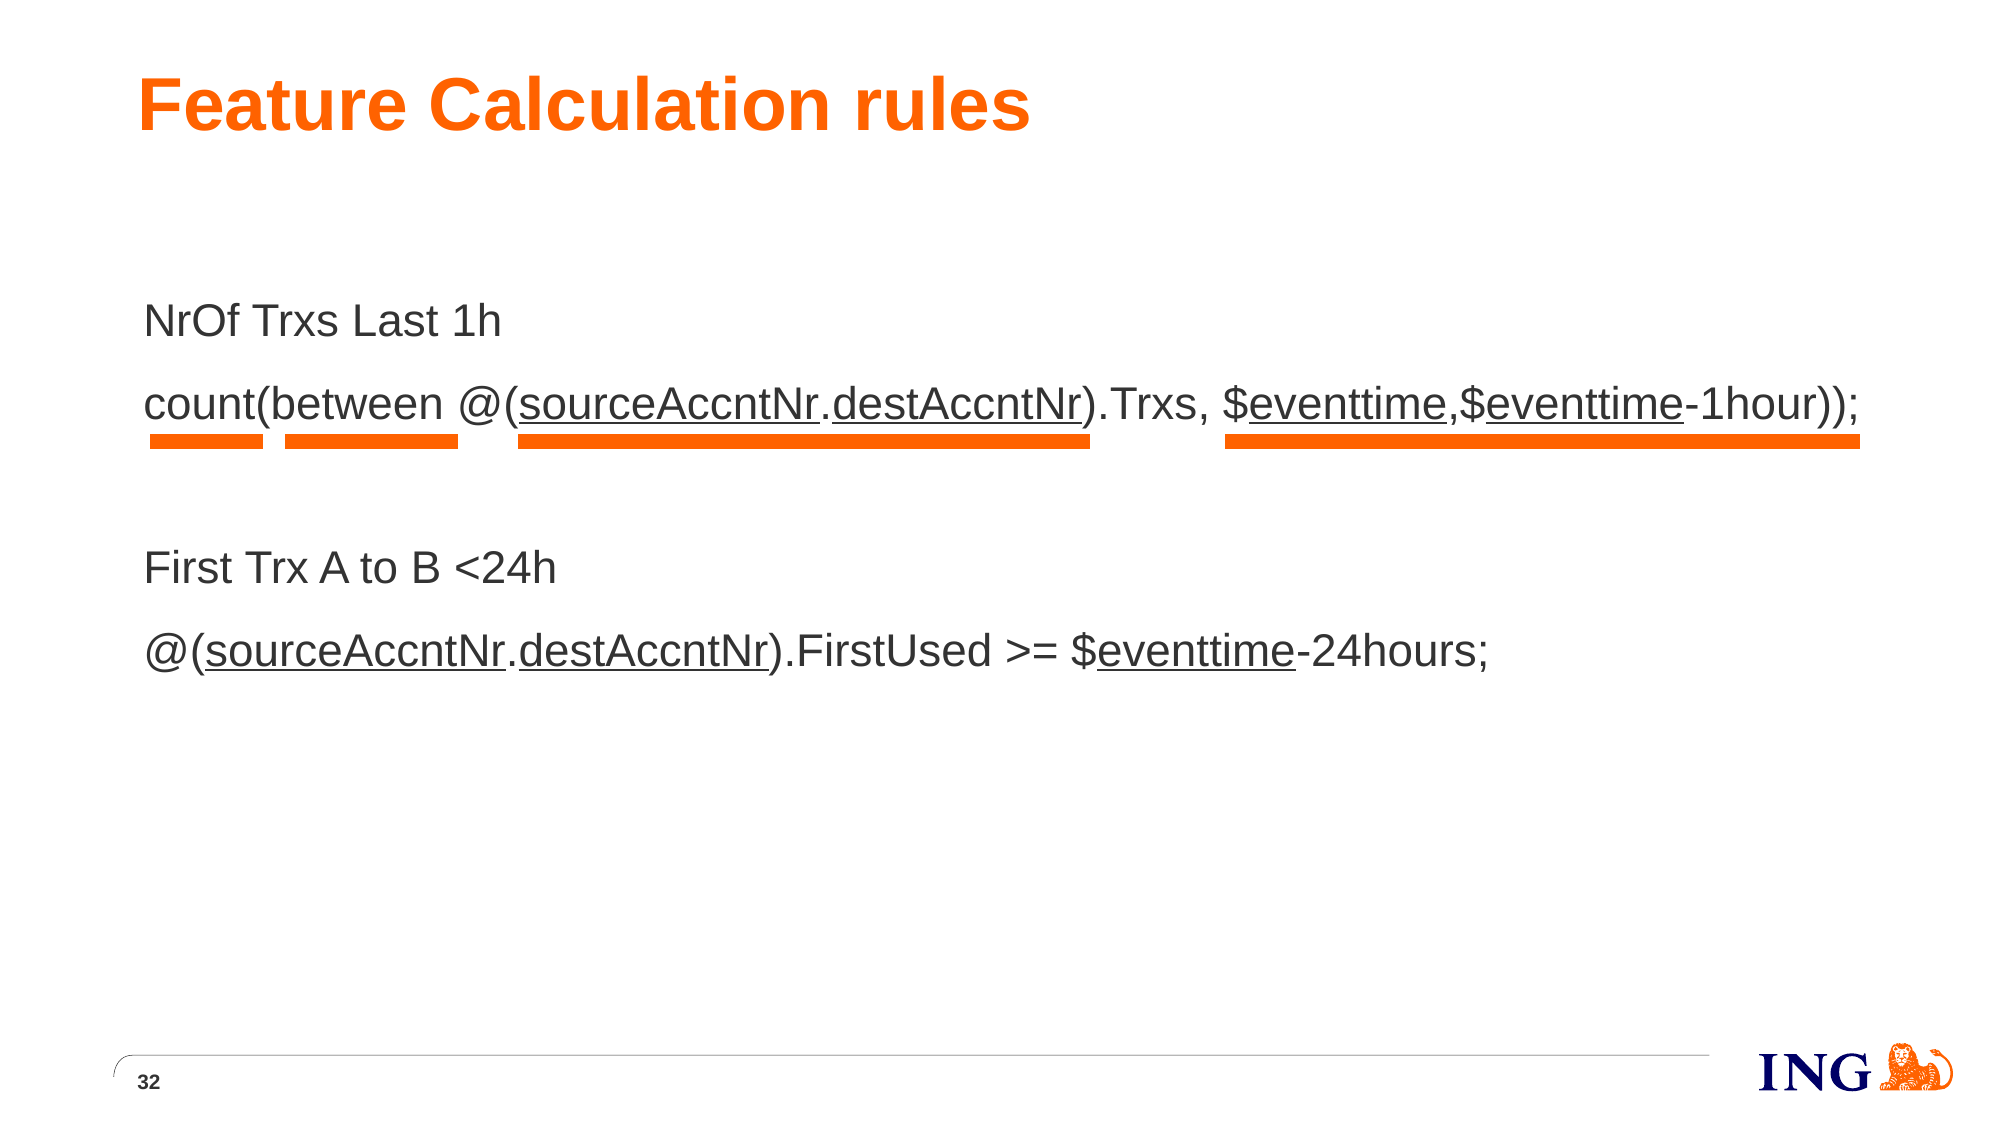

# Feature Calculation rules
NrOf Trxs Last 1h
count(between @(sourceAccntNr.destAccntNr).Trxs, $eventtime,$eventtime-1hour));

First Trx A to B <24h
@(sourceAccntNr.destAccntNr).FirstUsed >= $eventtime-24hours;

32